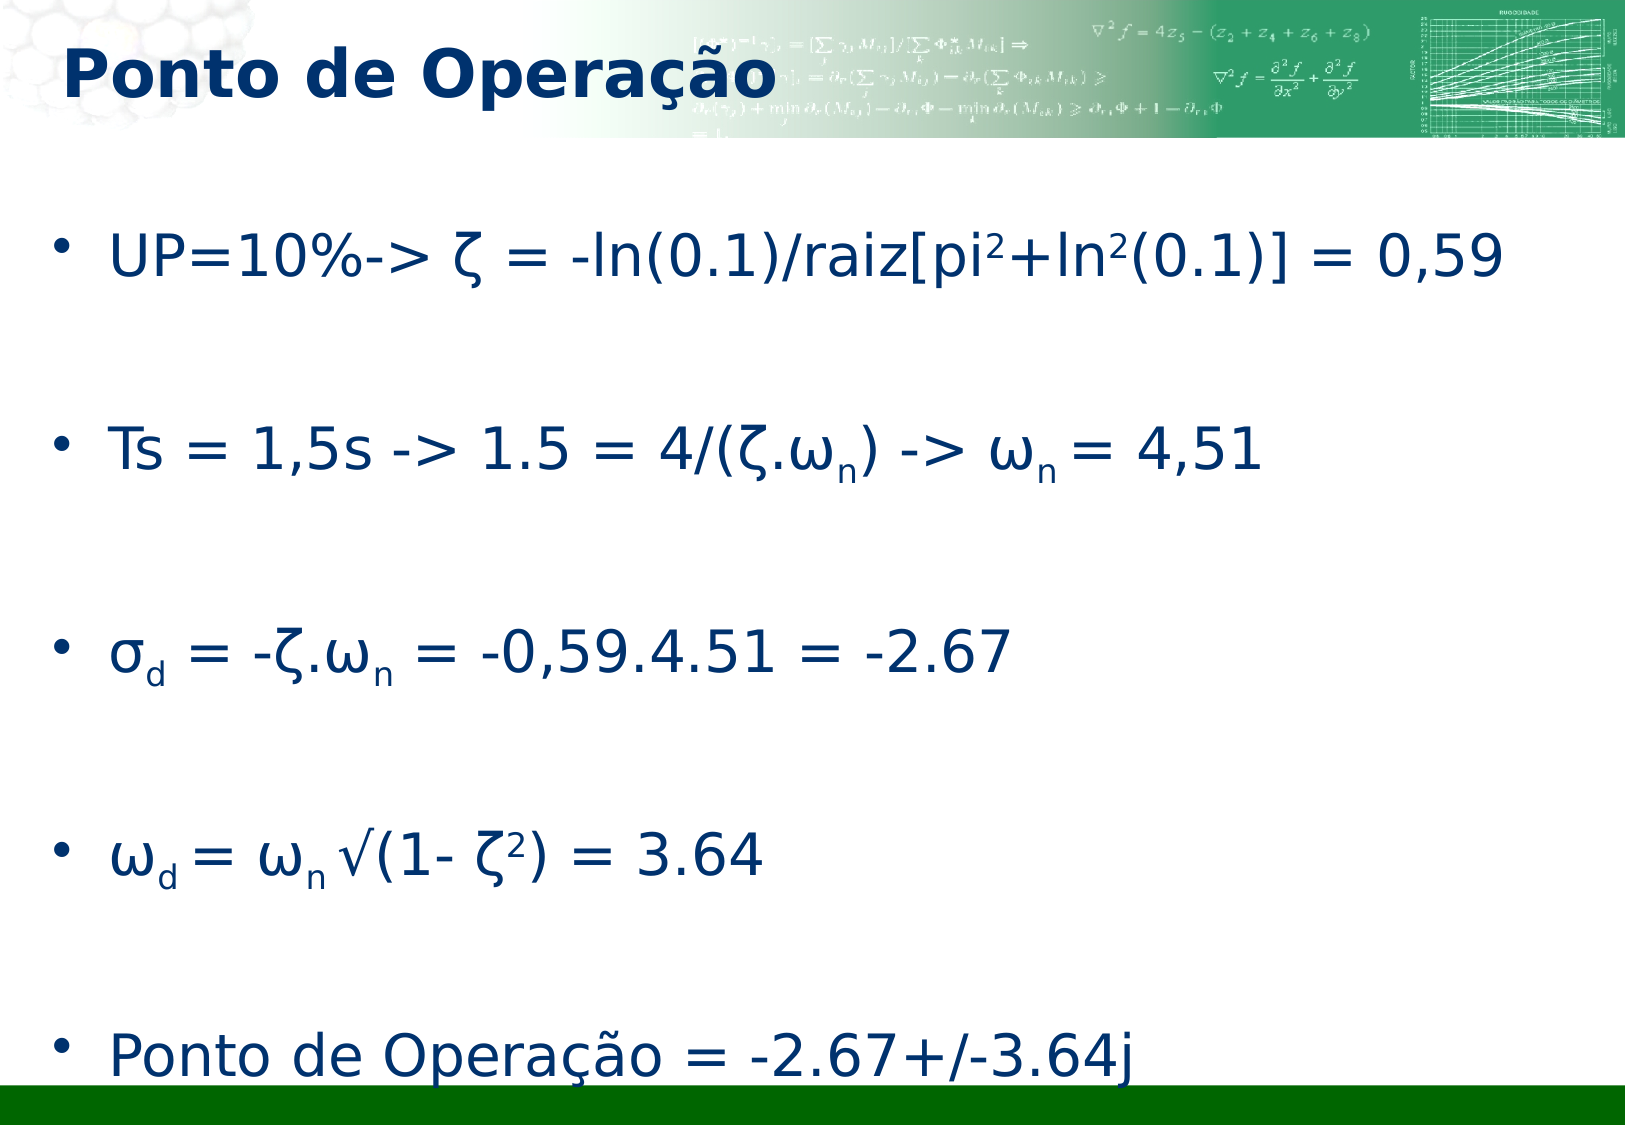

# Ponto de Operação
UP=10%-> ζ = -ln(0.1)/raiz[pi2+ln2(0.1)] = 0,59

Ts = 1,5s -> 1.5 = 4/(ζ.ωn) -> ωn = 4,51

σd = -ζ.ωn = -0,59.4.51 = -2.67

ωd = ωn √(1- ζ2) = 3.64

Ponto de Operação = -2.67+/-3.64j